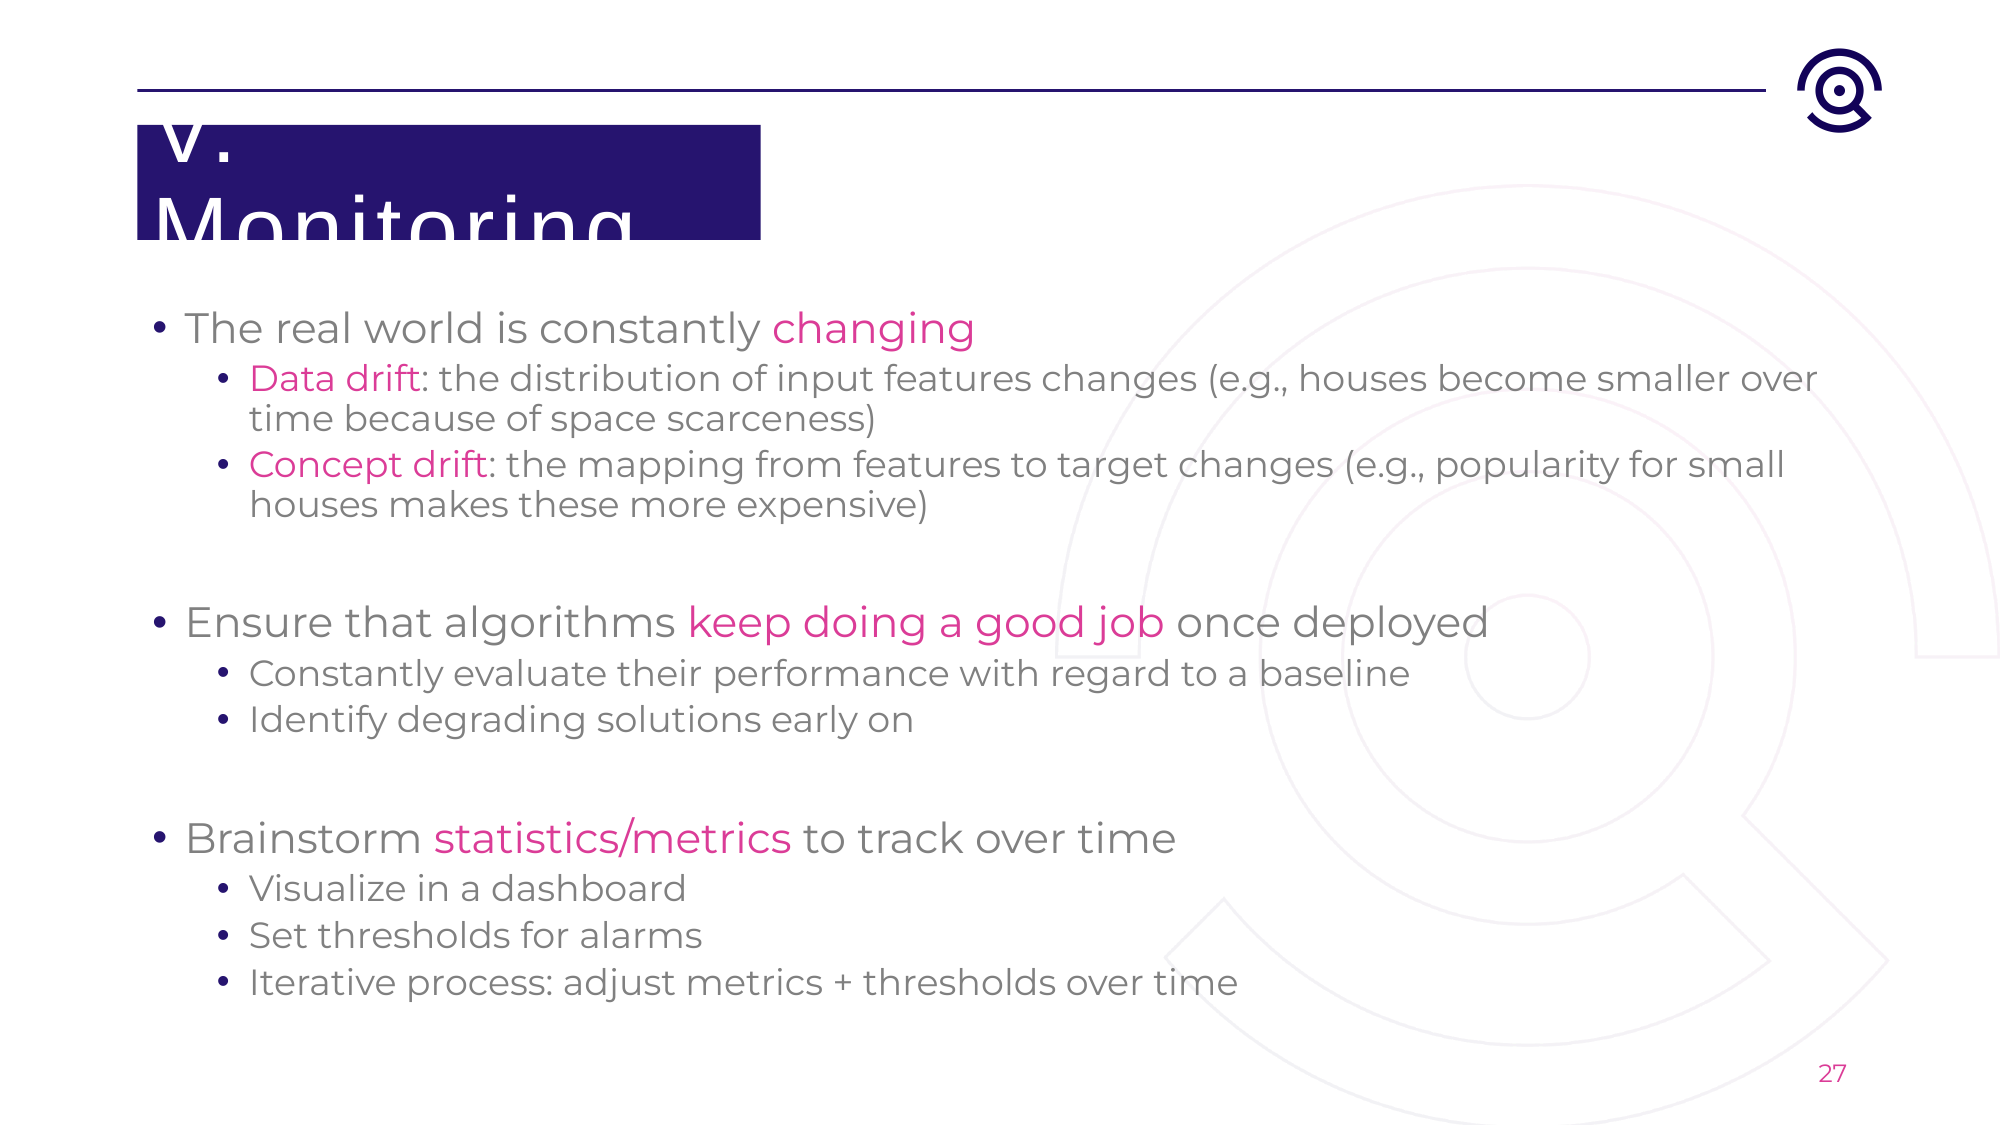

# V. Monitoring
The real world is constantly changing
Data drift: the distribution of input features changes (e.g., houses become smaller over time because of space scarceness)
Concept drift: the mapping from features to target changes (e.g., popularity for small houses makes these more expensive)

Ensure that algorithms keep doing a good job once deployed
Constantly evaluate their performance with regard to a baseline
Identify degrading solutions early on

Brainstorm statistics/metrics to track over time
Visualize in a dashboard
Set thresholds for alarms
Iterative process: adjust metrics + thresholds over time

27